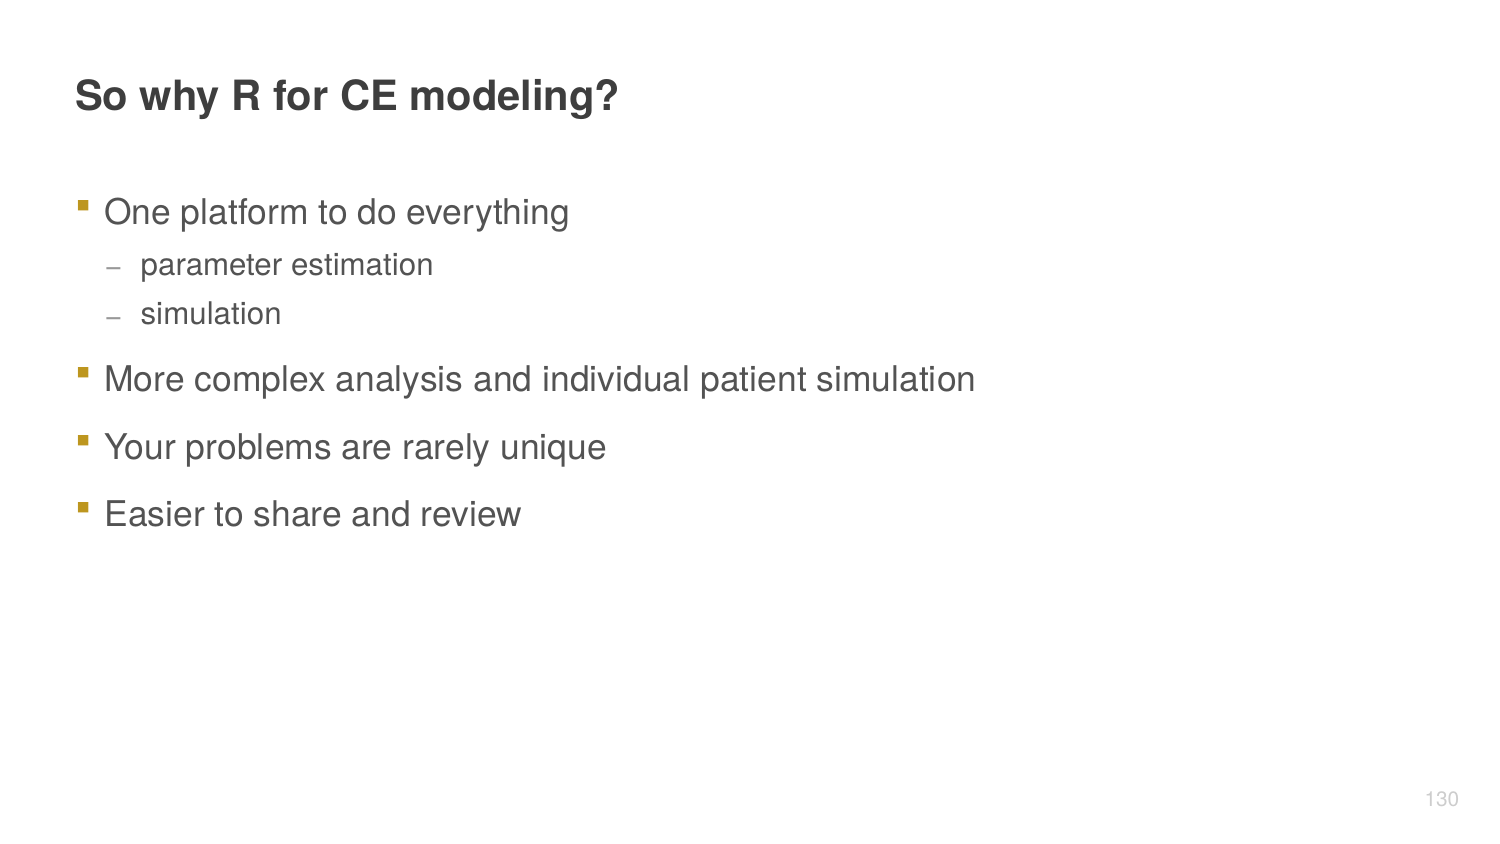

# So why R for CE modeling?
One platform to do everything
parameter estimation
simulation
More complex analysis and individual patient simulation
Your problems are rarely unique
Easier to share and review

130